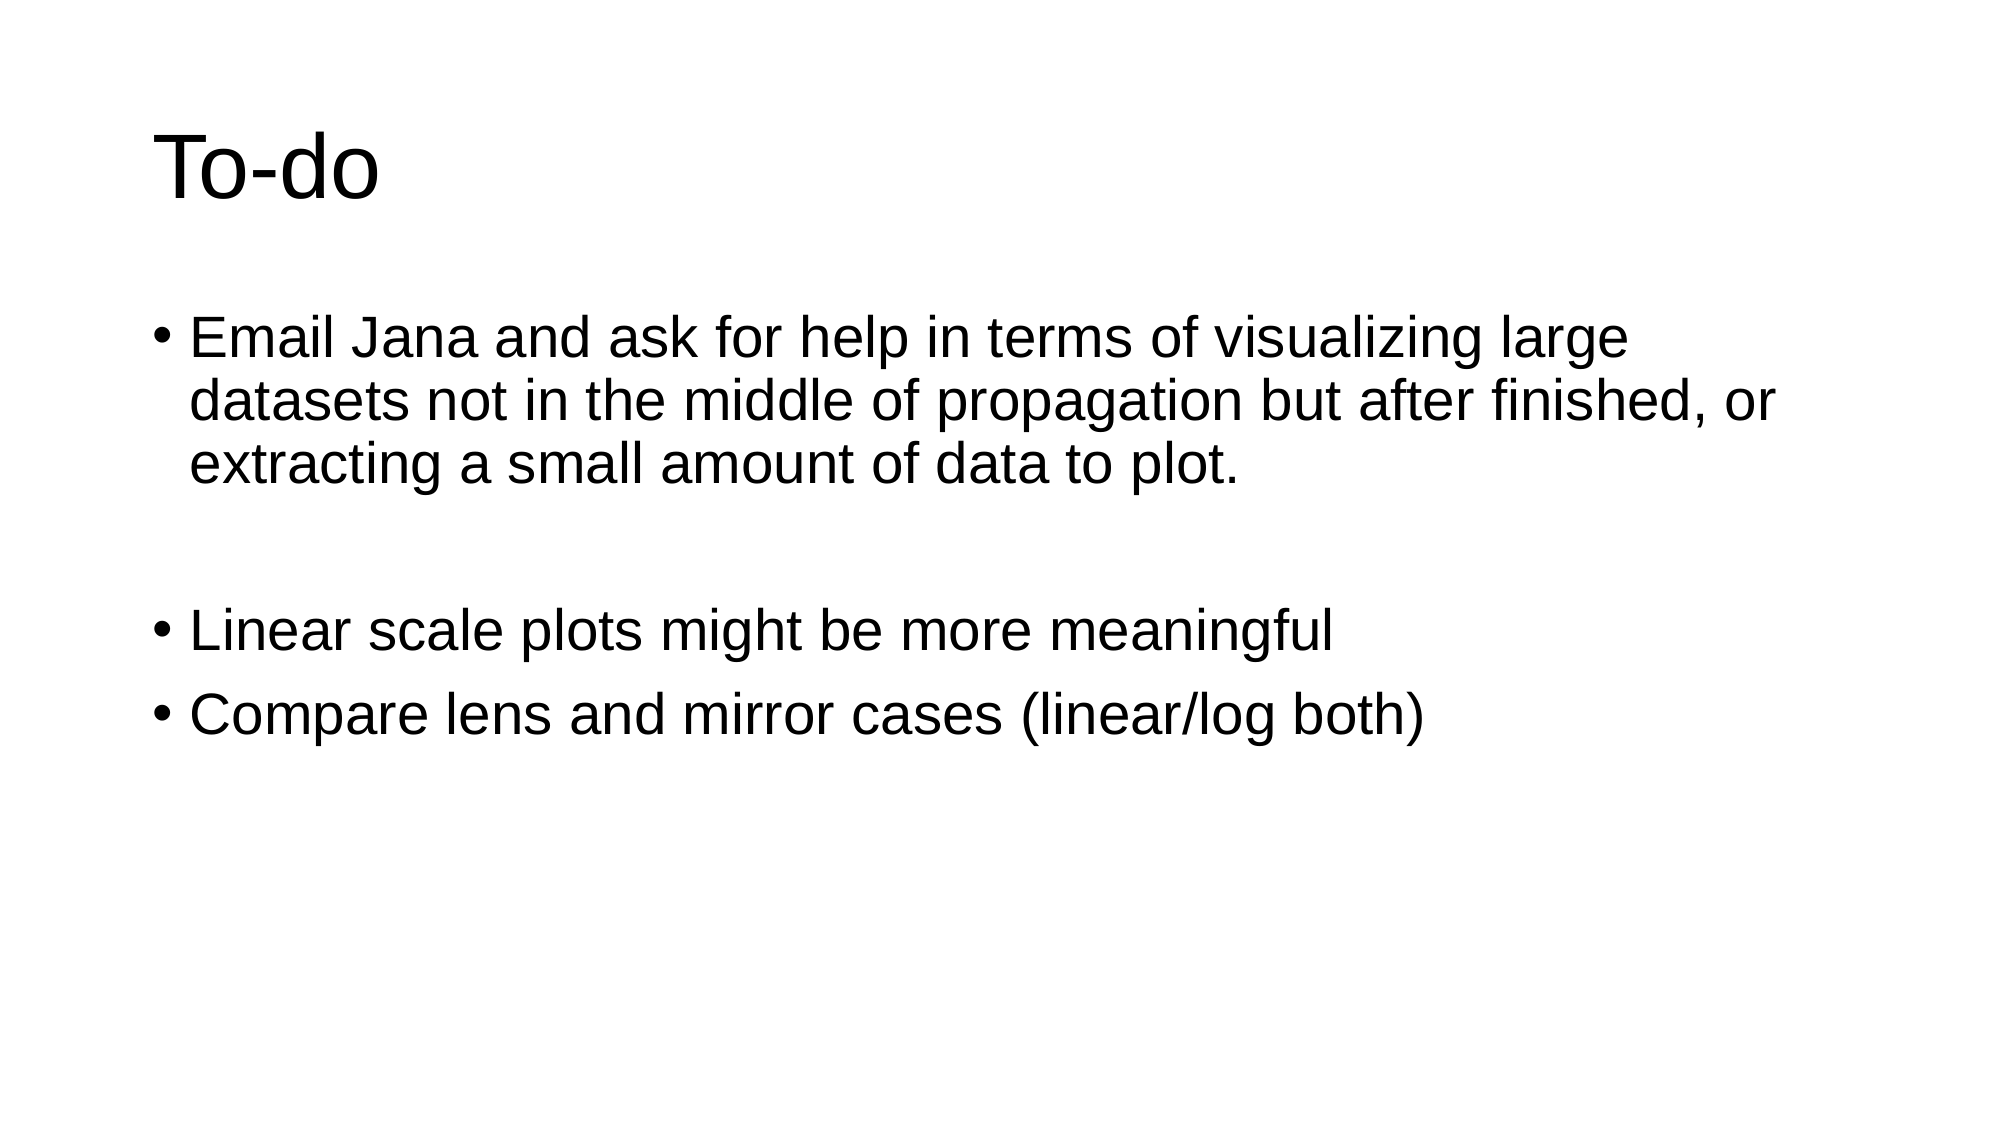

# To-do
Email Jana and ask for help in terms of visualizing large datasets not in the middle of propagation but after finished, or extracting a small amount of data to plot.

Linear scale plots might be more meaningful
Compare lens and mirror cases (linear/log both)